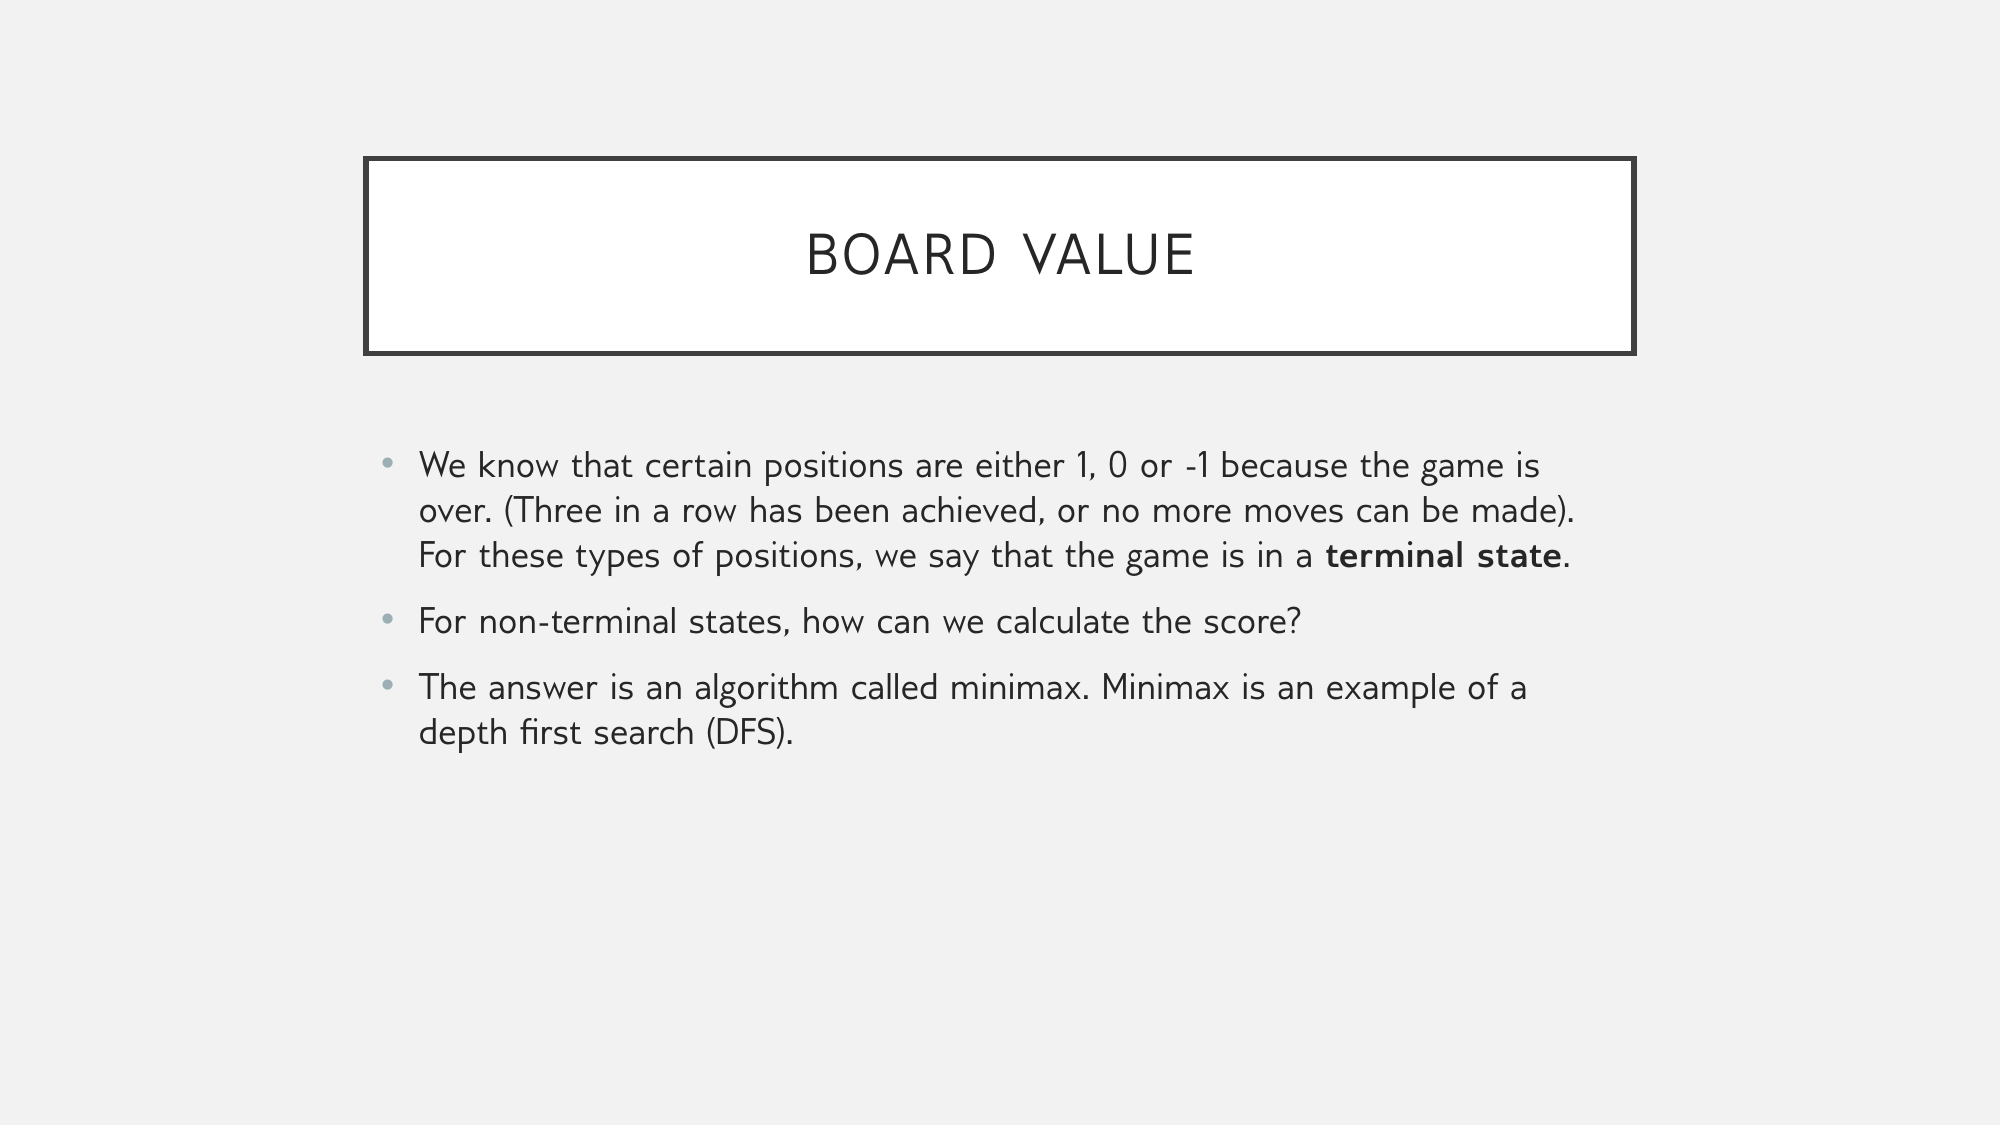

# Board Value
We know that certain positions are either 1, 0 or -1 because the game is over. (Three in a row has been achieved, or no more moves can be made). For these types of positions, we say that the game is in a terminal state.
For non-terminal states, how can we calculate the score?
The answer is an algorithm called minimax. Minimax is an example of a depth first search (DFS).